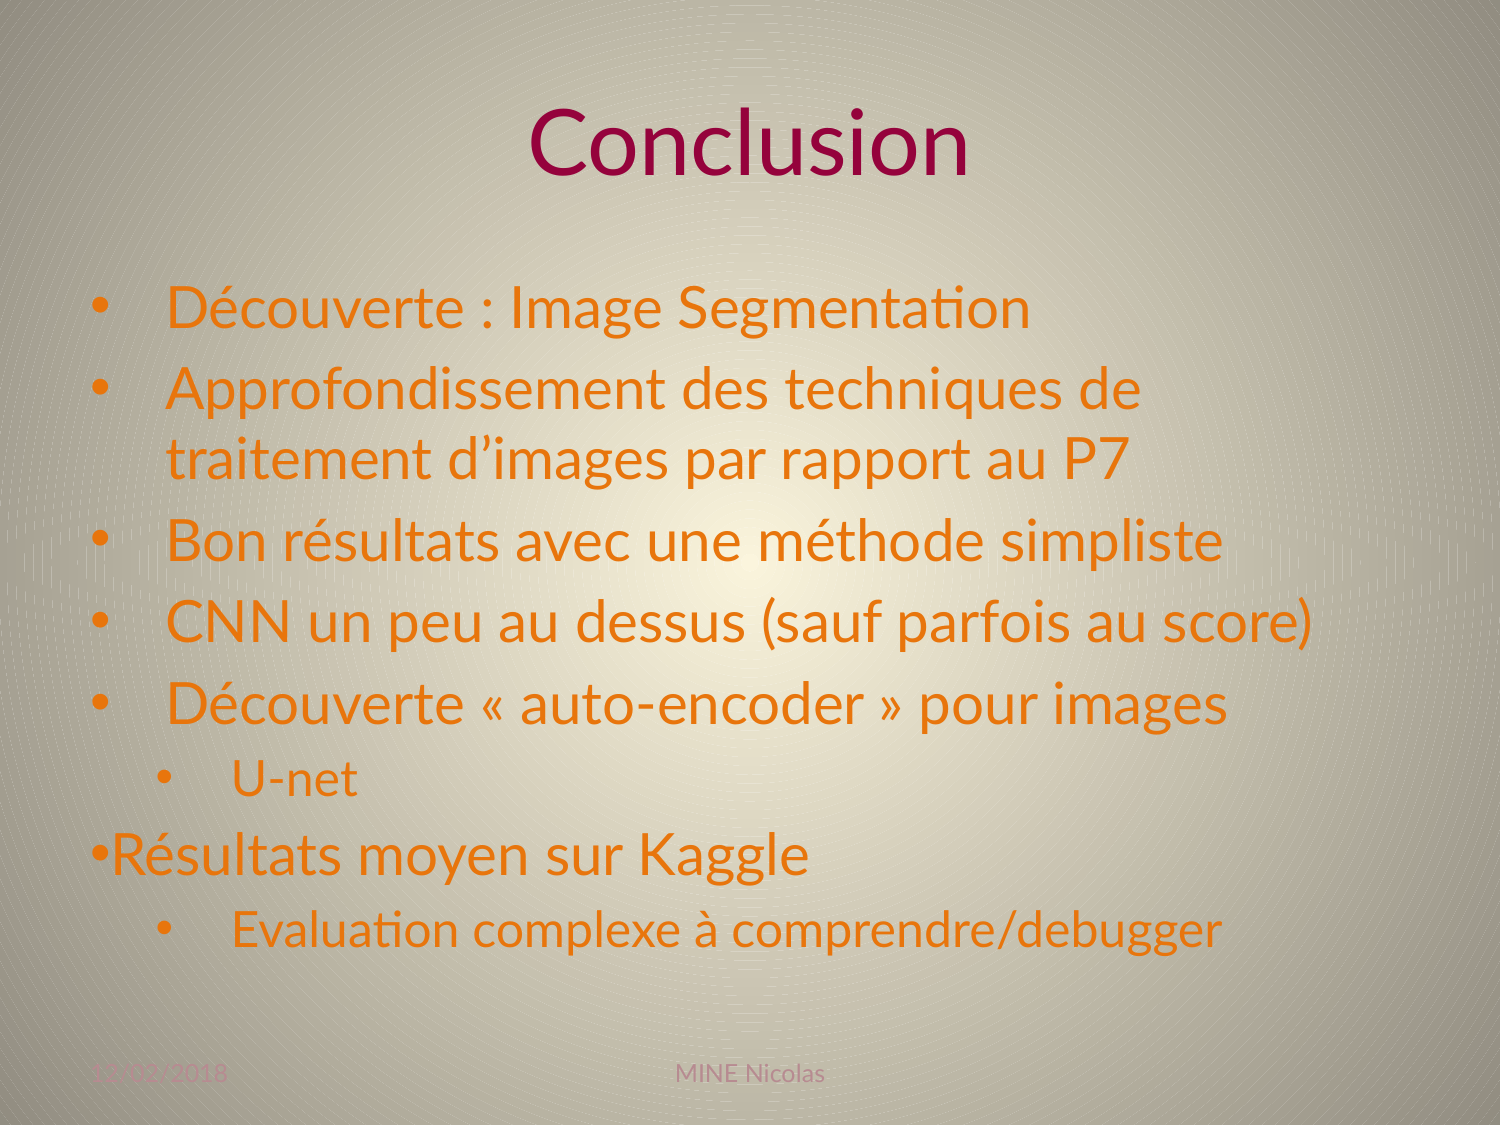

# Conclusion
Découverte : Image Segmentation
Approfondissement des techniques de traitement d’images par rapport au P7
Bon résultats avec une méthode simpliste
CNN un peu au dessus (sauf parfois au score)
Découverte « auto-encoder » pour images
U-net
Résultats moyen sur Kaggle
Evaluation complexe à comprendre/debugger

12/02/2018
MINE Nicolas